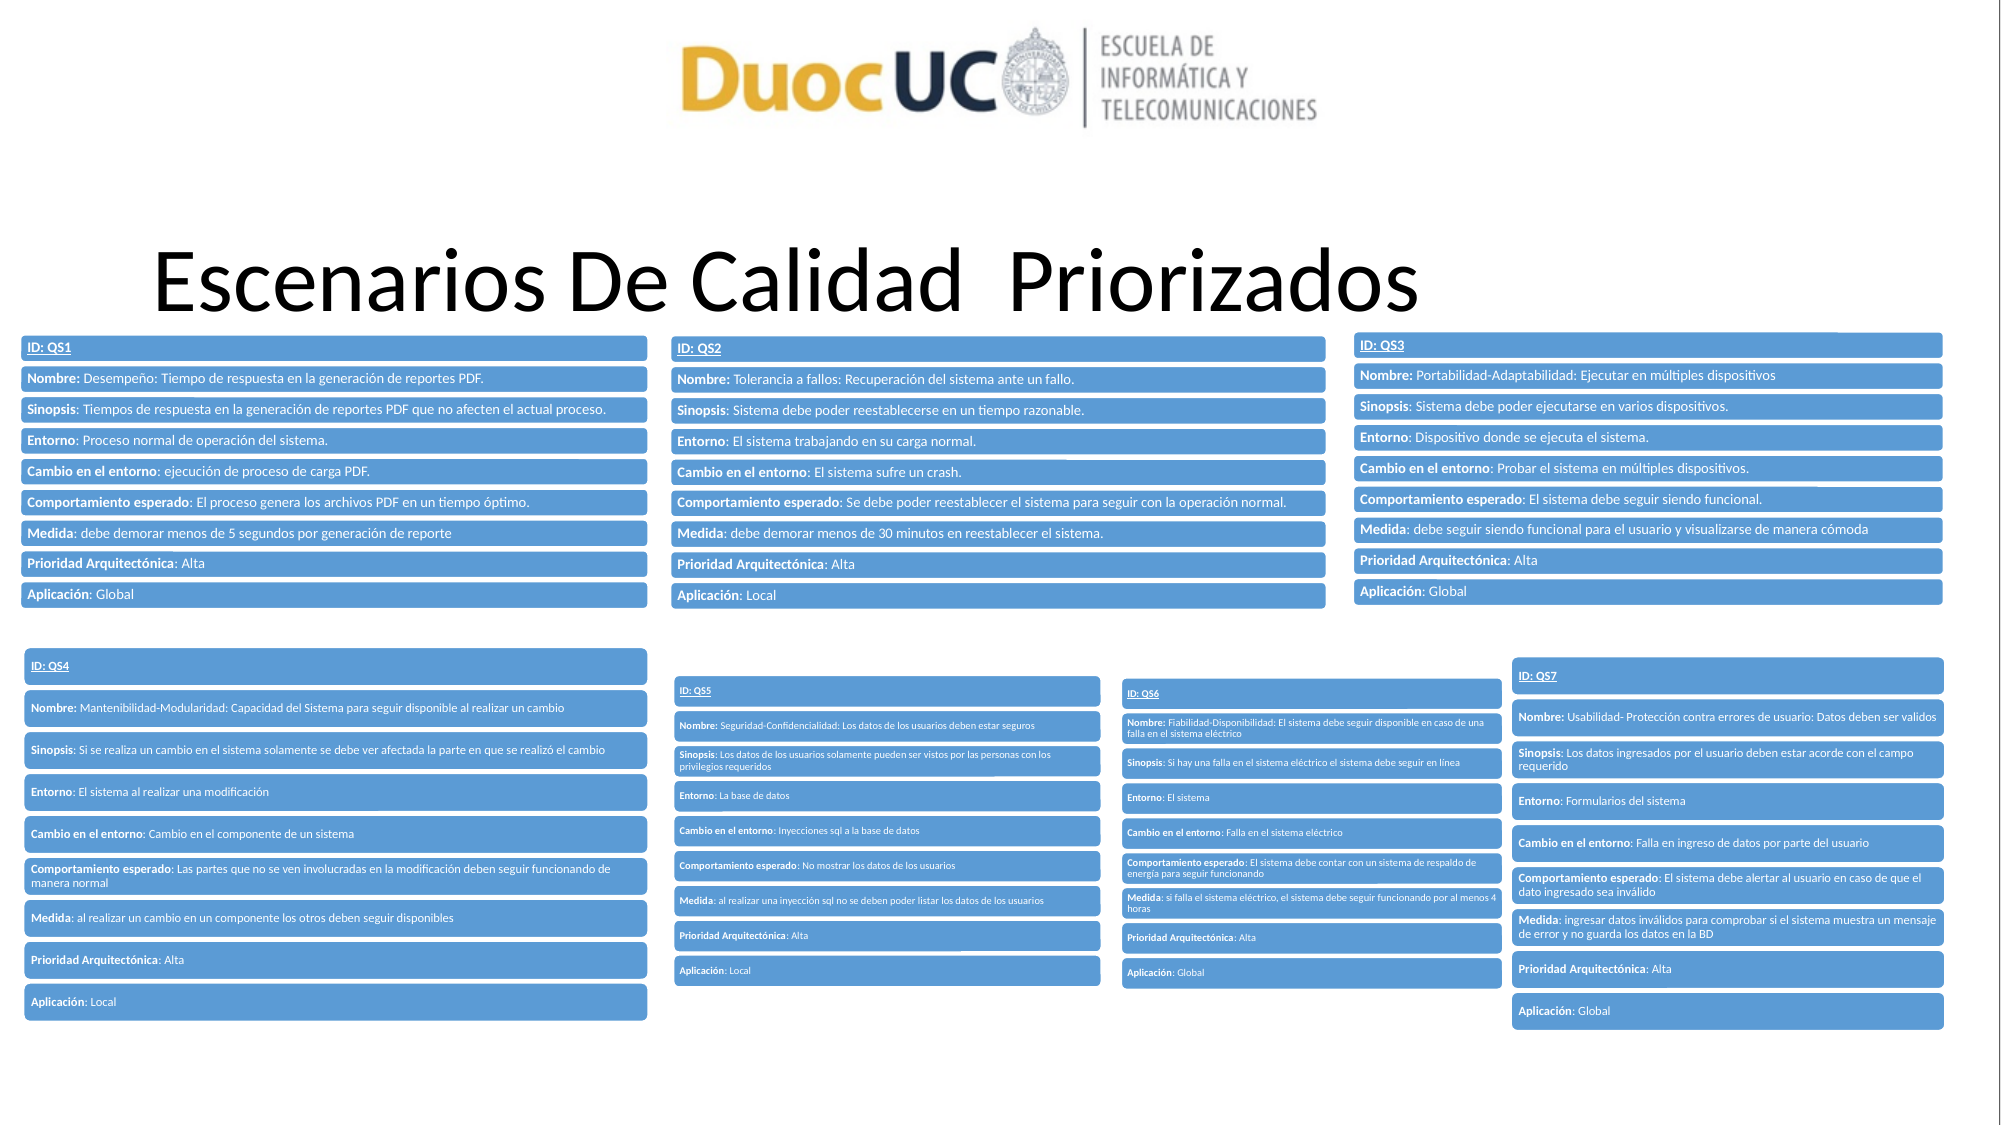

# Escenarios De Calidad  Priorizados
ID: QS1
Nombre: Desempeño: Tiempo de respuesta en la generación de reportes PDF.
Sinopsis: Tiempos de respuesta en la generación de reportes PDF que no afecten el actual proceso.
Entorno: Proceso normal de operación del sistema.
Cambio en el entorno: ejecución de proceso de carga PDF.
Comportamiento esperado: El proceso genera los archivos PDF en un tiempo óptimo.
Medida: debe demorar menos de 5 segundos por generación de reporte
Prioridad Arquitectónica: Alta
Aplicación: Global
ID: QS2
Nombre: Tolerancia a fallos: Recuperación del sistema ante un fallo.
Sinopsis: Sistema debe poder reestablecerse en un tiempo razonable.
Entorno: El sistema trabajando en su carga normal.
Cambio en el entorno: El sistema sufre un crash.
Comportamiento esperado: Se debe poder reestablecer el sistema para seguir con la operación normal.
Medida: debe demorar menos de 30 minutos en reestablecer el sistema.
Prioridad Arquitectónica: Alta
Aplicación: Local
ID: QS3
Nombre: Portabilidad-Adaptabilidad: Ejecutar en múltiples dispositivos
Sinopsis: Sistema debe poder ejecutarse en varios dispositivos.
Entorno: Dispositivo donde se ejecuta el sistema.
Cambio en el entorno: Probar el sistema en múltiples dispositivos.
Comportamiento esperado: El sistema debe seguir siendo funcional.
Medida: debe seguir siendo funcional para el usuario y visualizarse de manera cómoda
Prioridad Arquitectónica: Alta
Aplicación: Global
ID: QS7
Nombre: Usabilidad- Protección contra errores de usuario: Datos deben ser validos
Sinopsis: Los datos ingresados por el usuario deben estar acorde con el campo requerido
Entorno: Formularios del sistema
Cambio en el entorno: Falla en ingreso de datos por parte del usuario
Comportamiento esperado: El sistema debe alertar al usuario en caso de que el dato ingresado sea inválido
Medida: ingresar datos inválidos para comprobar si el sistema muestra un mensaje de error y no guarda los datos en la BD
Prioridad Arquitectónica: Alta
Aplicación: Global
ID: QS4
Nombre: Mantenibilidad-Modularidad: Capacidad del Sistema para seguir disponible al realizar un cambio
Sinopsis: Si se realiza un cambio en el sistema solamente se debe ver afectada la parte en que se realizó el cambio
Entorno: El sistema al realizar una modificación
Cambio en el entorno: Cambio en el componente de un sistema
Comportamiento esperado: Las partes que no se ven involucradas en la modificación deben seguir funcionando de manera normal
Medida: al realizar un cambio en un componente los otros deben seguir disponibles
Prioridad Arquitectónica: Alta
Aplicación: Local
ID: QS5
Nombre: Seguridad-Confidencialidad: Los datos de los usuarios deben estar seguros
Sinopsis: Los datos de los usuarios solamente pueden ser vistos por las personas con los privilegios requeridos
Entorno: La base de datos
Cambio en el entorno: Inyecciones sql a la base de datos
Comportamiento esperado: No mostrar los datos de los usuarios
Medida: al realizar una inyección sql no se deben poder listar los datos de los usuarios
Prioridad Arquitectónica: Alta
Aplicación: Local
ID: QS6
Nombre: Fiabilidad-Disponibilidad: El sistema debe seguir disponible en caso de una falla en el sistema eléctrico
Sinopsis: Si hay una falla en el sistema eléctrico el sistema debe seguir en línea
Entorno: El sistema
Cambio en el entorno: Falla en el sistema eléctrico
Comportamiento esperado: El sistema debe contar con un sistema de respaldo de energía para seguir funcionando
Medida: si falla el sistema eléctrico, el sistema debe seguir funcionando por al menos 4 horas
Prioridad Arquitectónica: Alta
Aplicación: Global